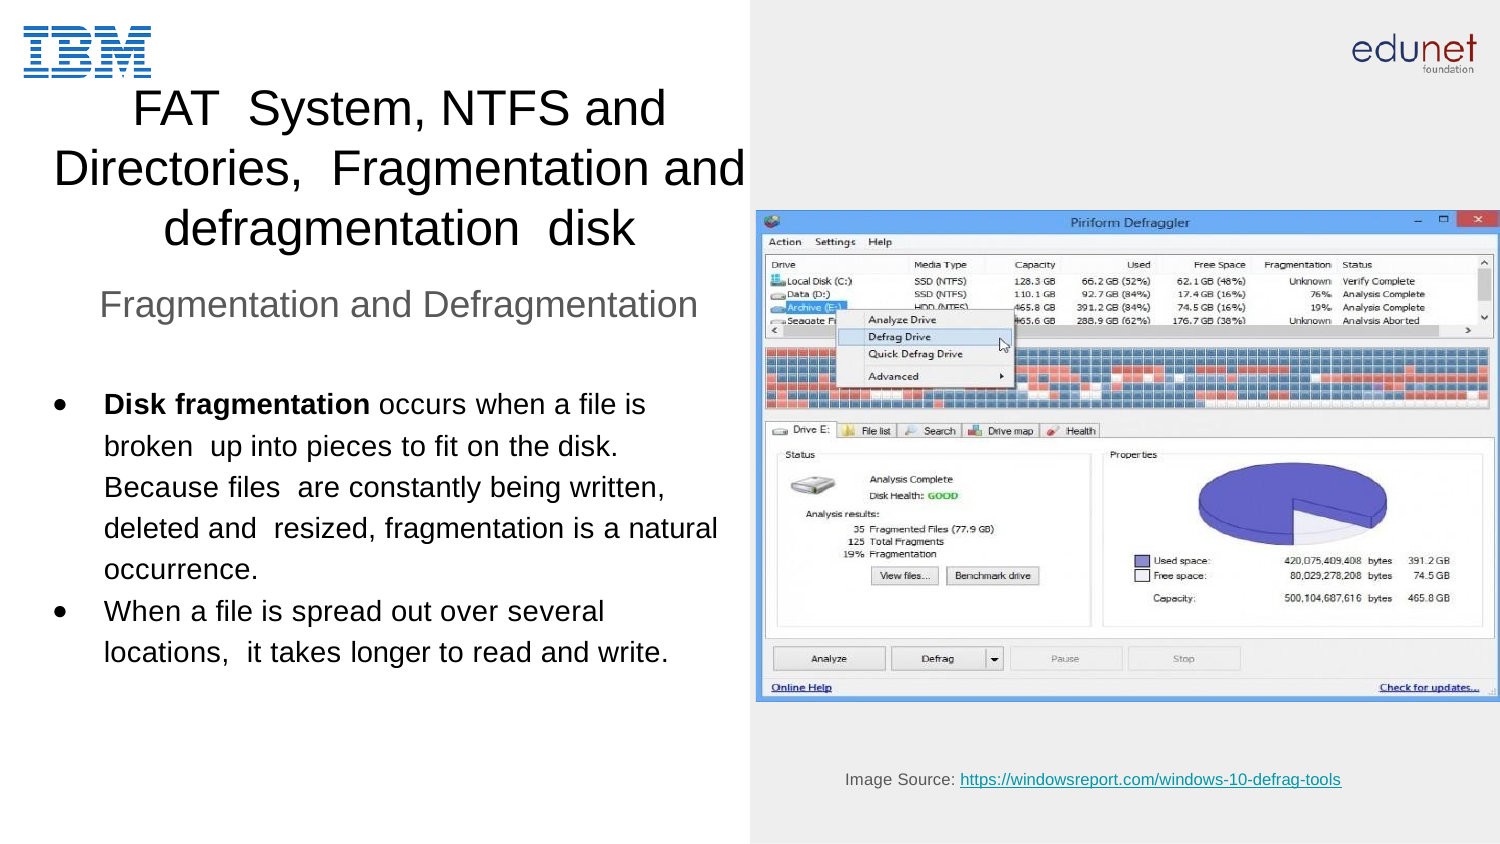

# FAT  System, NTFS and Directories,  Fragmentation and defragmentation  disk

 Fragmentation and Defragmentation
Disk fragmentation occurs when a file is broken  up into pieces to fit on the disk. Because files  are constantly being written, deleted and  resized, fragmentation is a natural occurrence.
When a file is spread out over several locations,  it takes longer to read and write.

Image Source: https://windowsreport.com/windows-10-defrag-tools